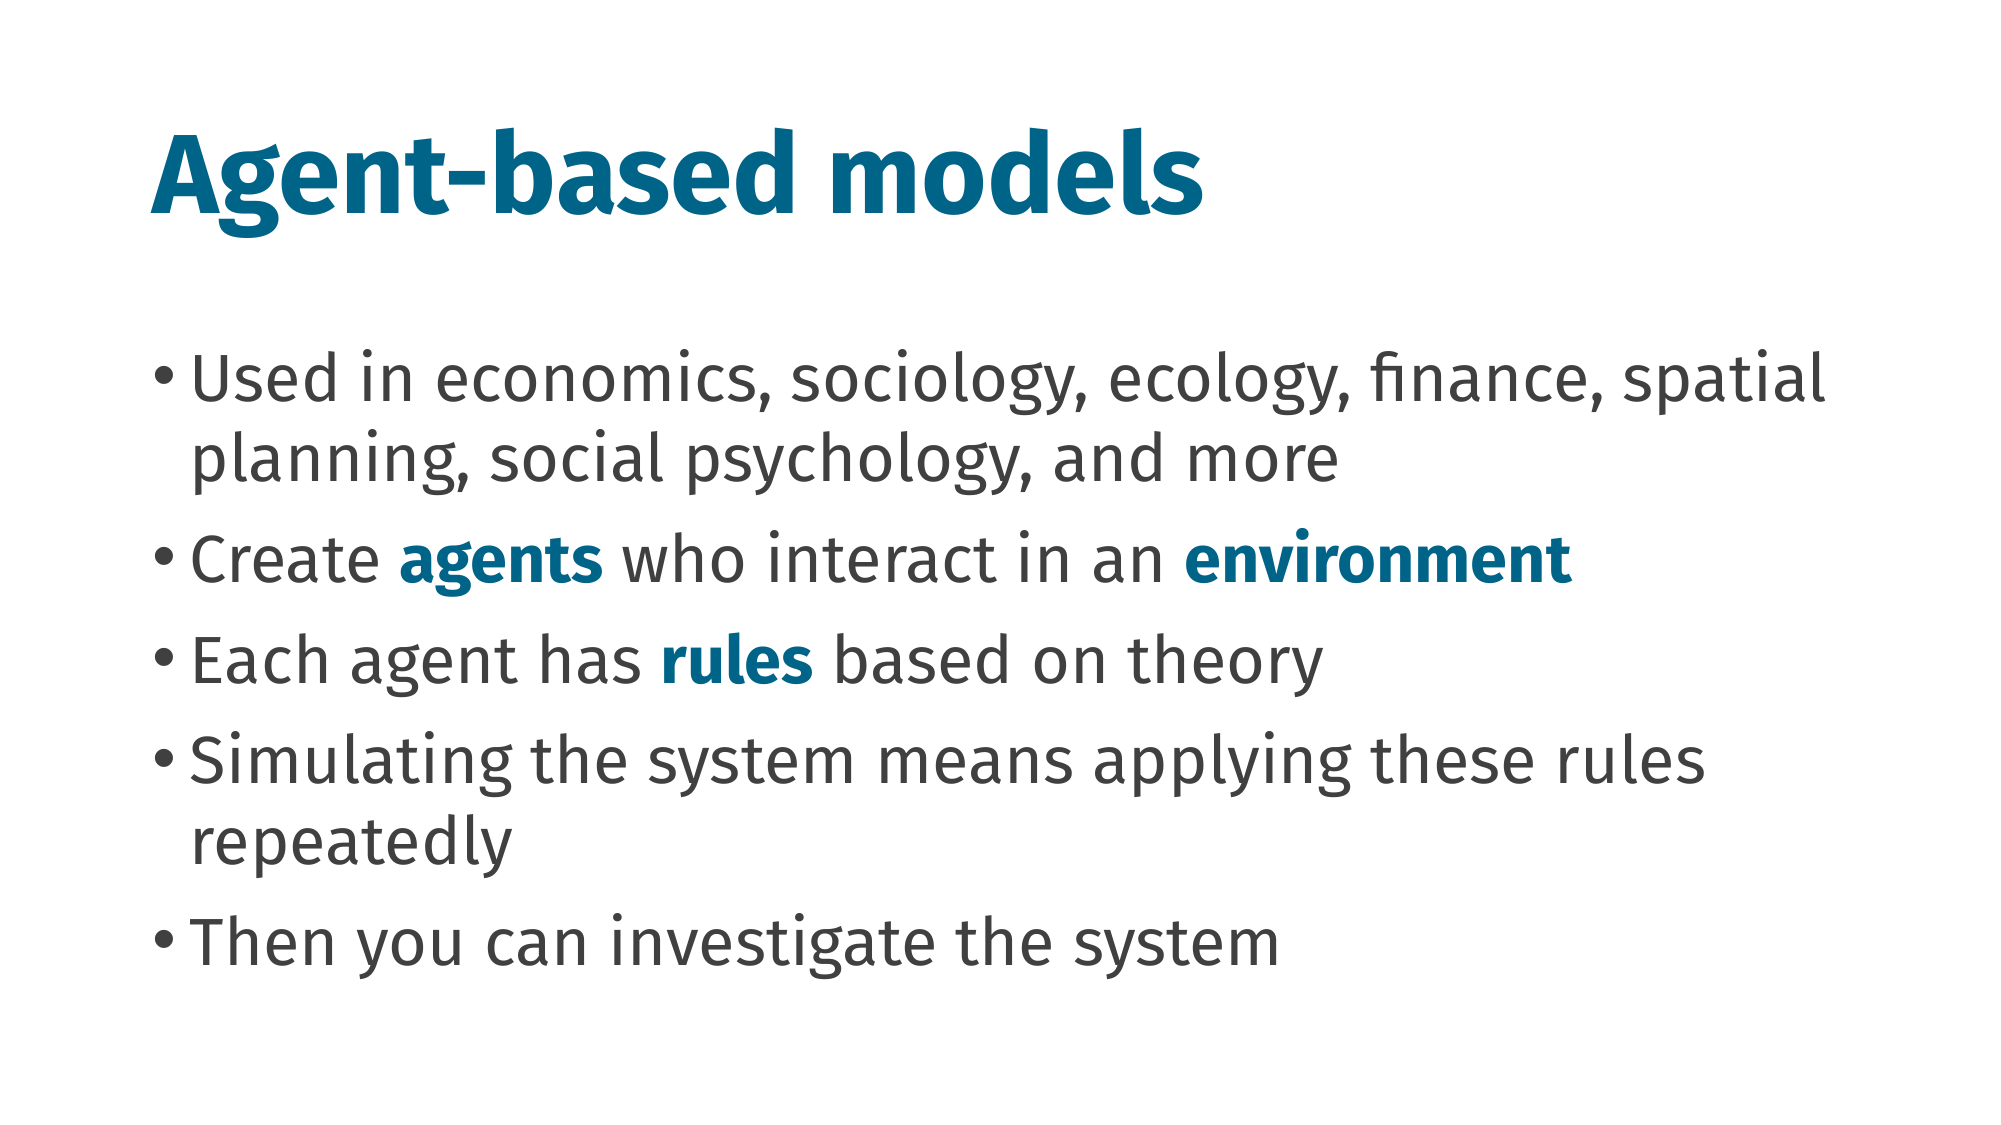

# Agent-based models
Used in economics, sociology, ecology, finance, spatial planning, social psychology, and more
Create agents who interact in an environment
Each agent has rules based on theory
Simulating the system means applying these rules repeatedly
Then you can investigate the system